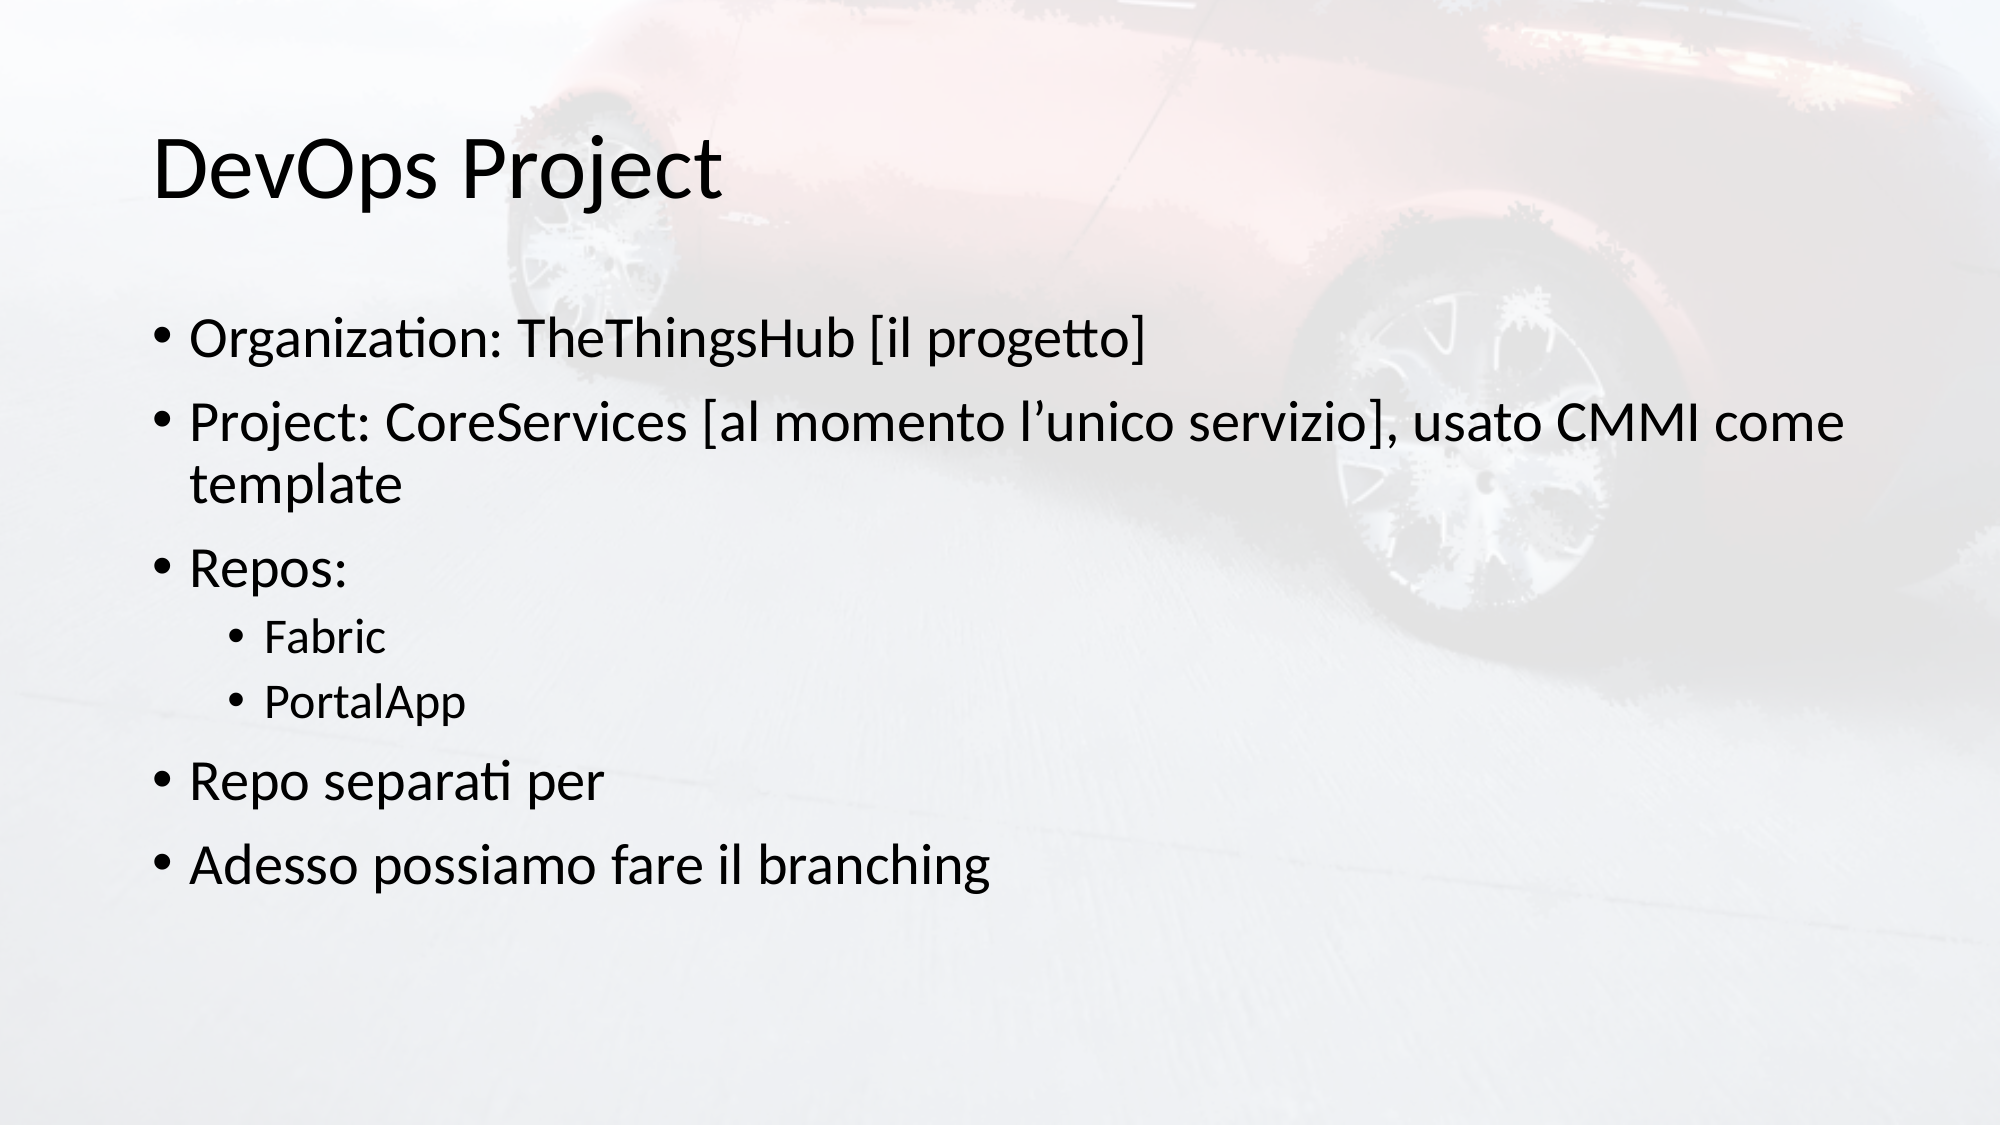

# DevOps Project
Organization: TheThingsHub [il progetto]
Project: CoreServices [al momento l’unico servizio], usato CMMI come template
Repos:
Fabric
PortalApp
Repo separati per
Adesso possiamo fare il branching